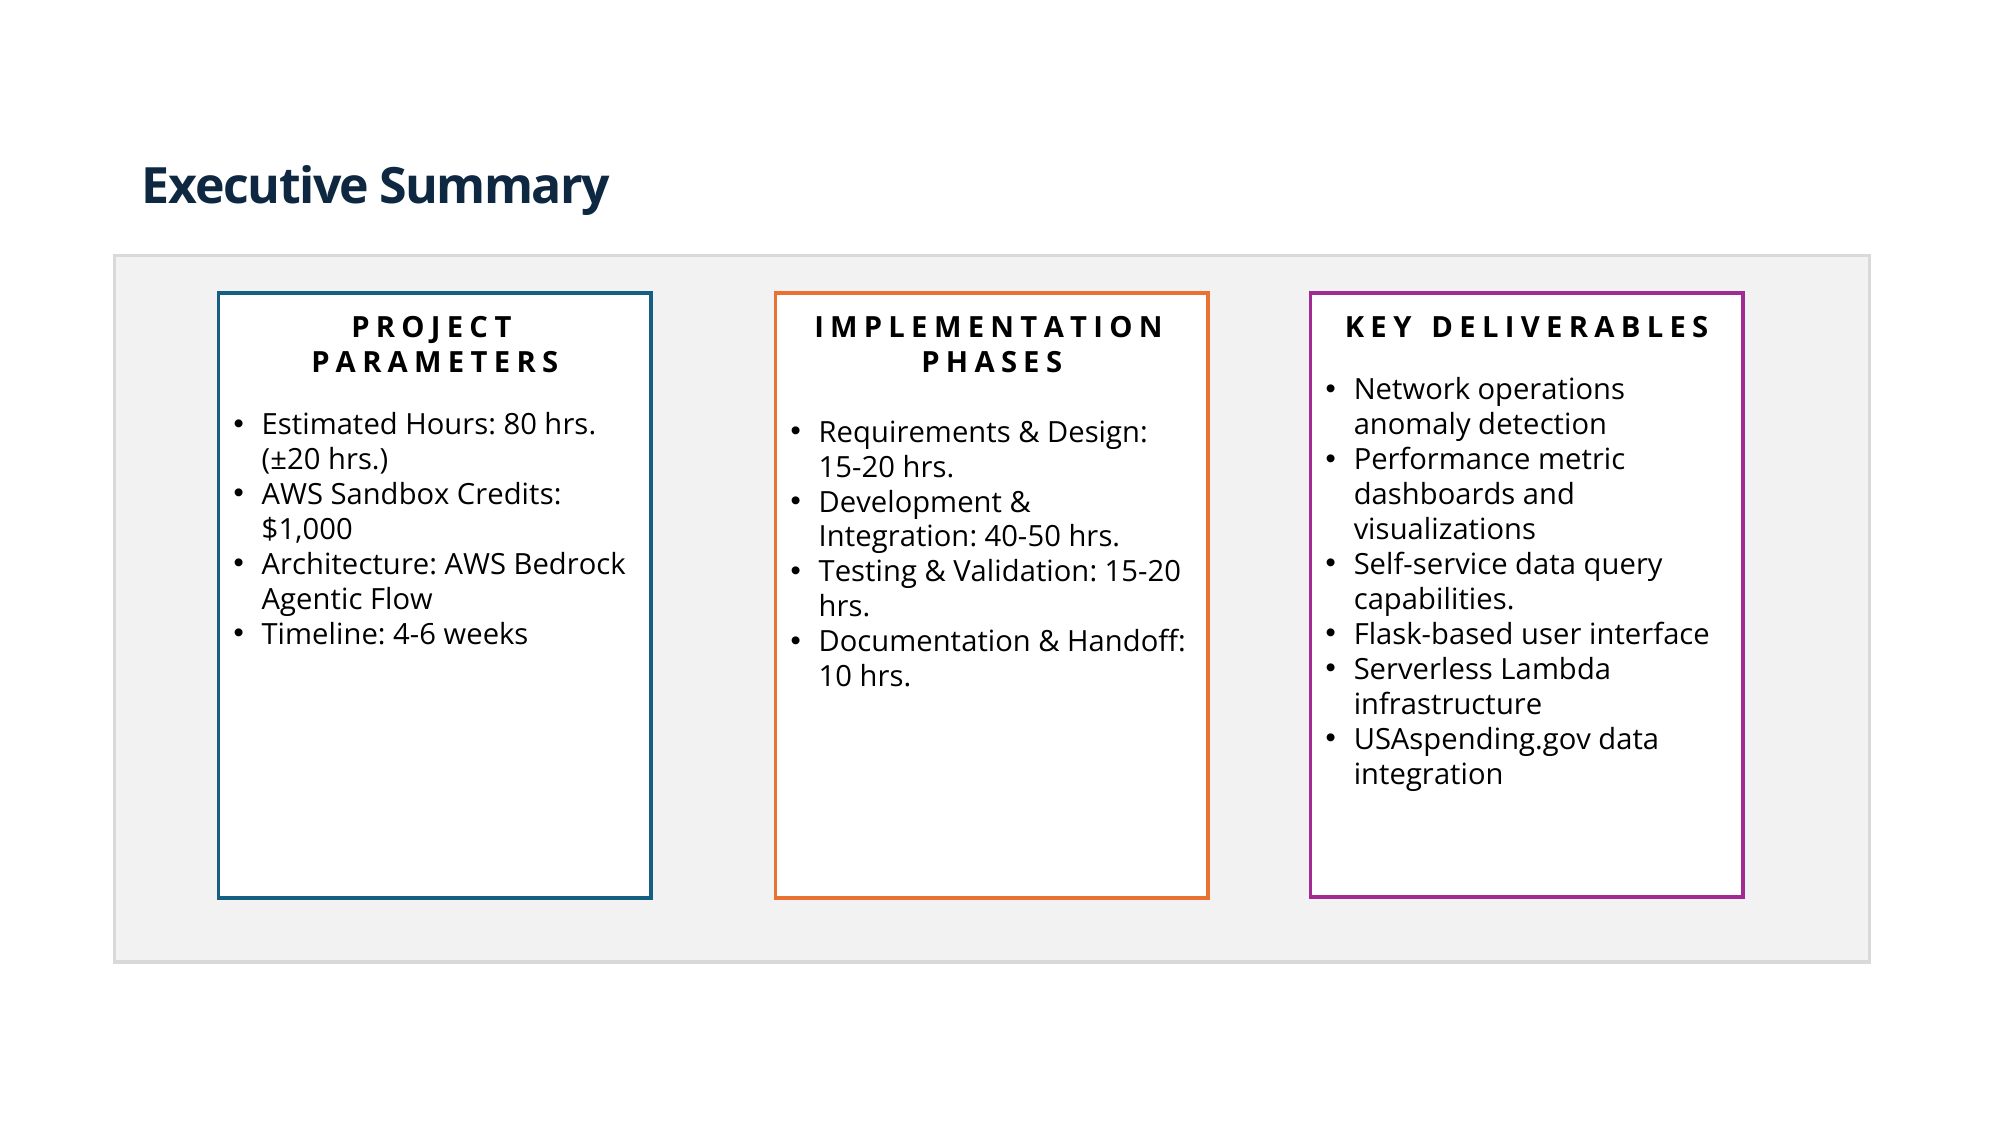

# Executive Summary

IMPLEMENTATION PHASES

Requirements & Design: 15-20 hrs.
Development & Integration: 40-50 hrs.
Testing & Validation: 15-20 hrs.
Documentation & Handoff: 10 hrs.

KEY DELIVERABLES

Network operations anomaly detection
Performance metric dashboards and visualizations
Self-service data query capabilities.
Flask-based user interface
Serverless Lambda infrastructure
USAspending.gov data integration

PROJECT PARAMETERS

Estimated Hours: 80 hrs. (±20 hrs.)
AWS Sandbox Credits: $1,000
Architecture: AWS Bedrock Agentic Flow
Timeline: 4-6 weeks